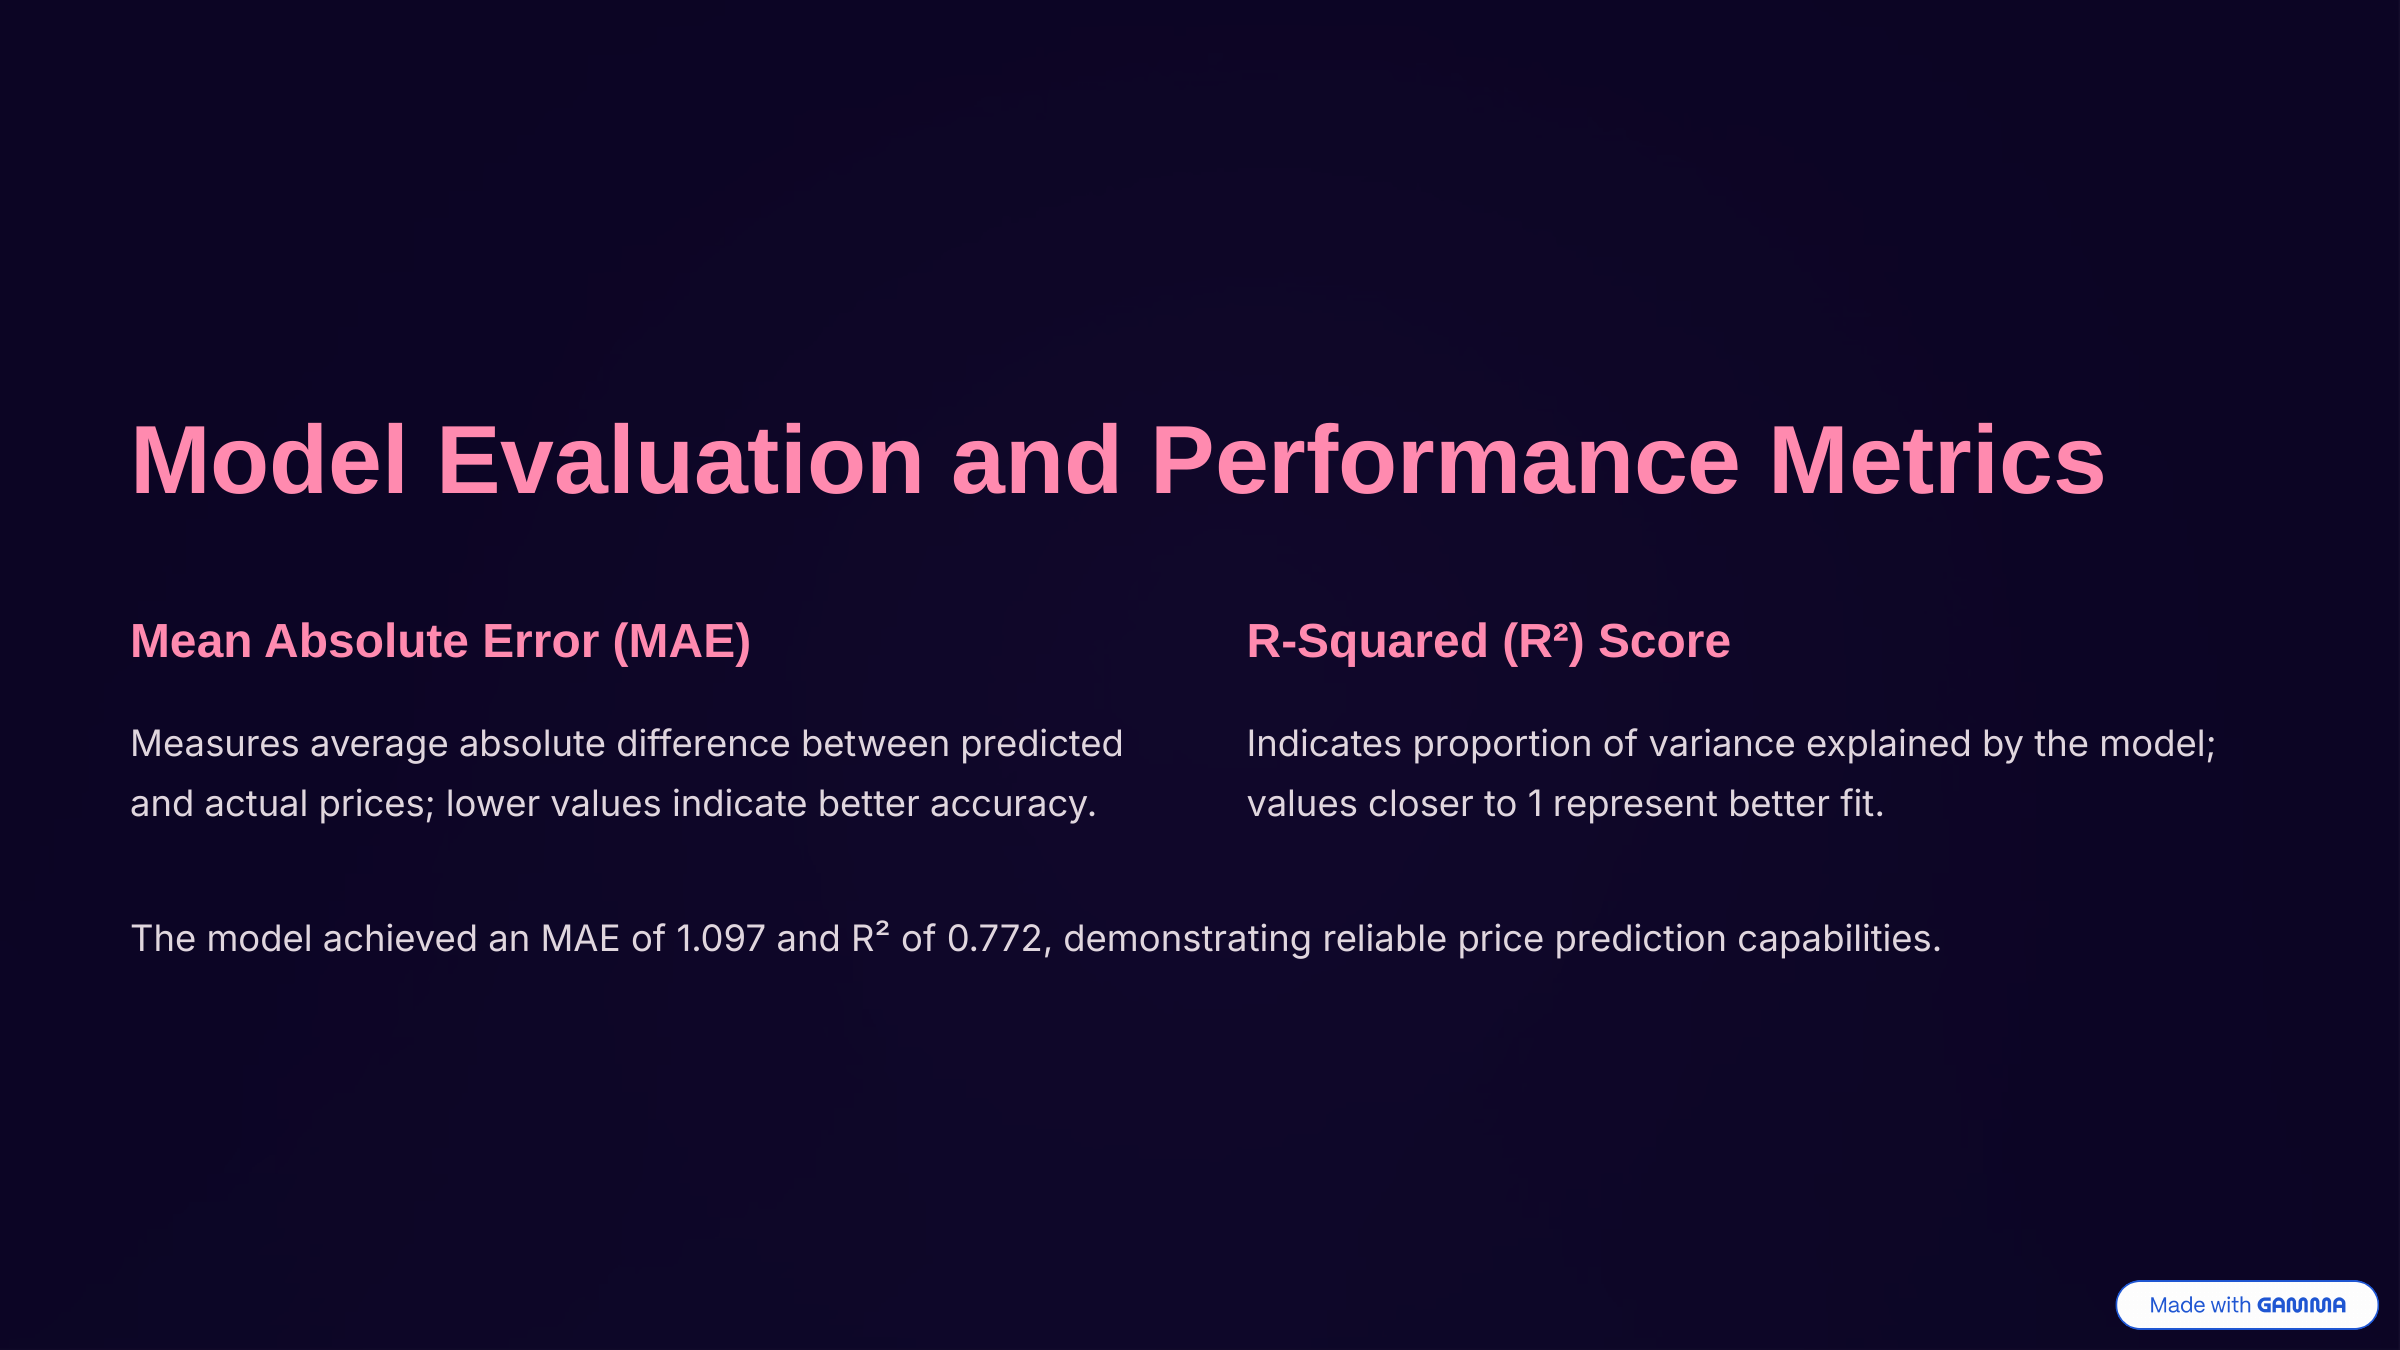

Model Evaluation and Performance Metrics
Mean Absolute Error (MAE)
R-Squared (R²) Score
Measures average absolute difference between predicted and actual prices; lower values indicate better accuracy.
Indicates proportion of variance explained by the model; values closer to 1 represent better fit.
The model achieved an MAE of 1.097 and R² of 0.772, demonstrating reliable price prediction capabilities.